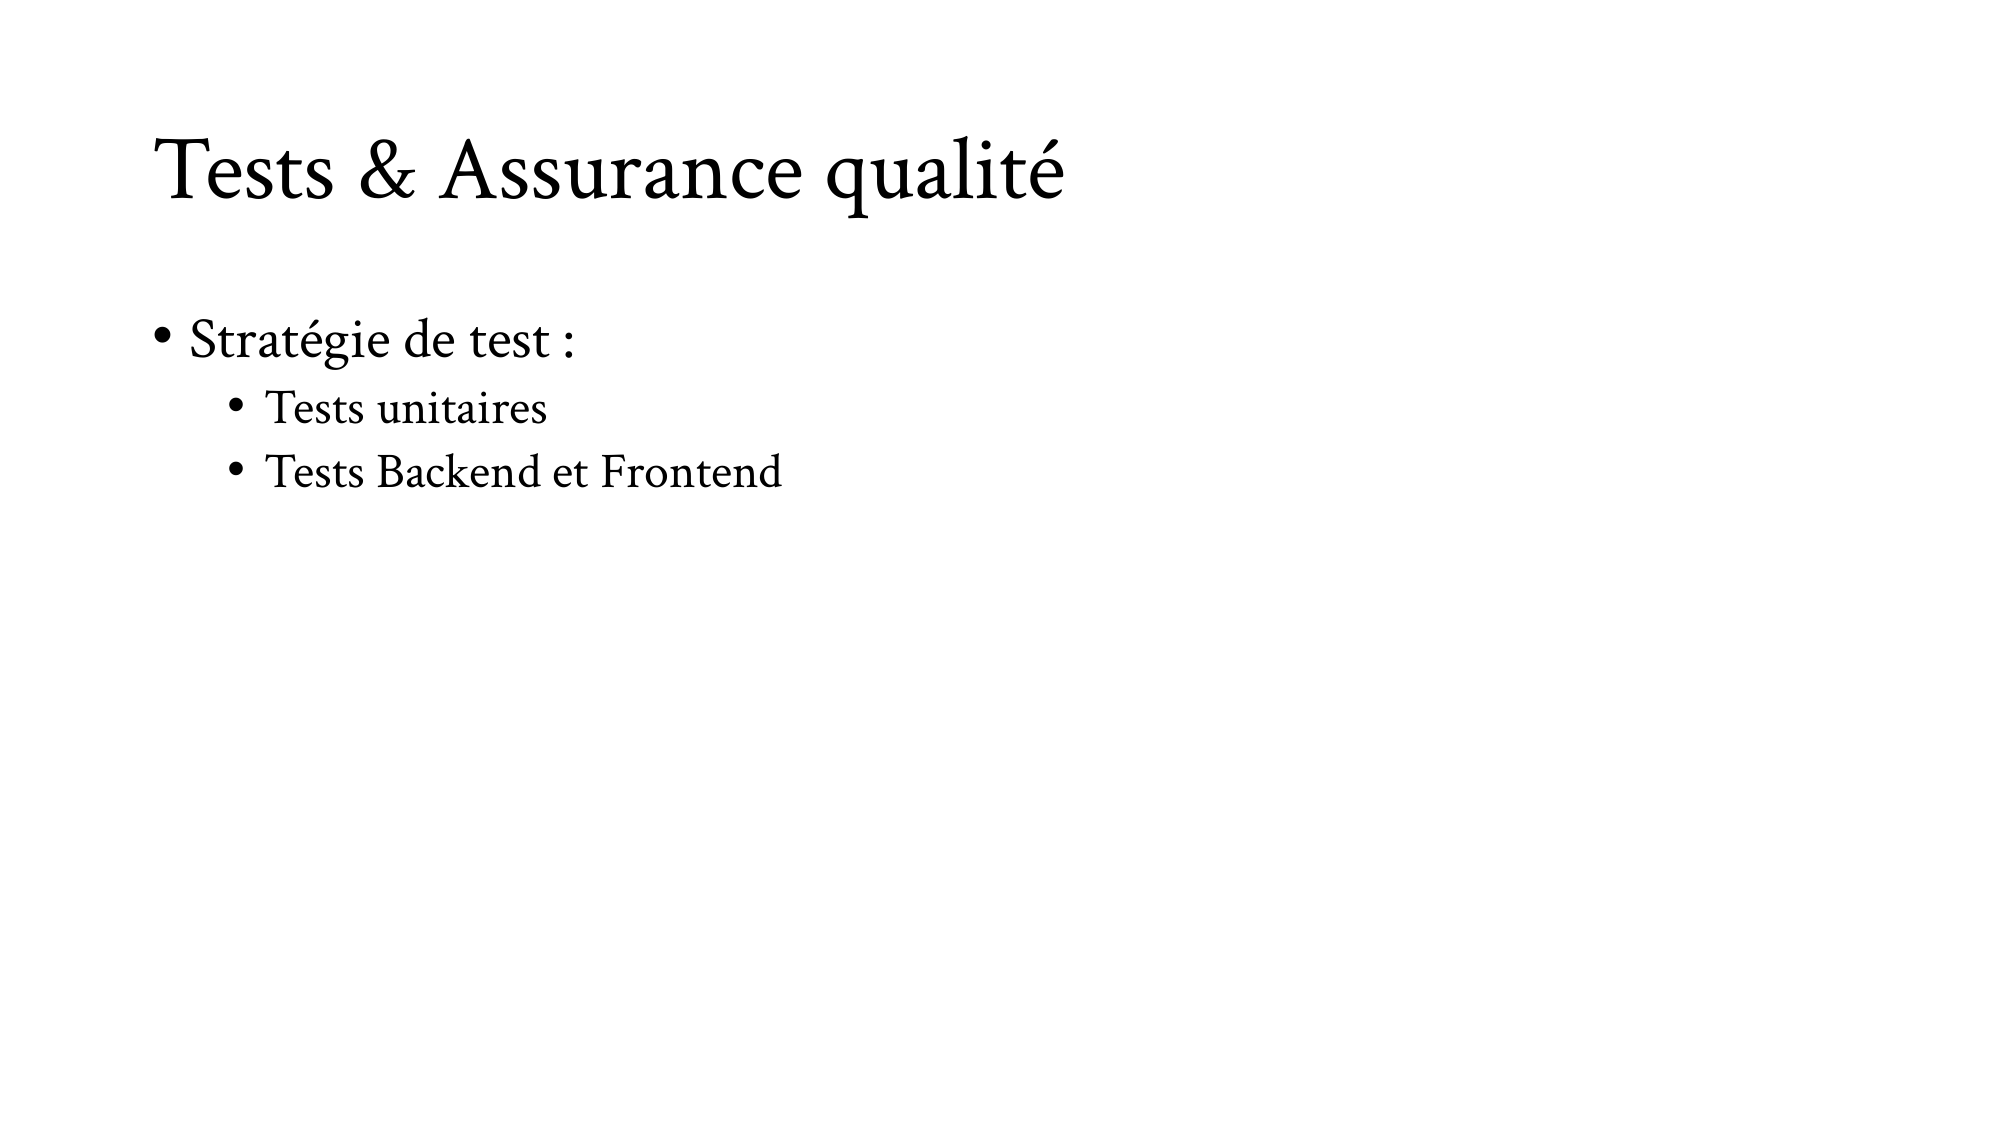

# Tests & Assurance qualité
Stratégie de test :
Tests unitaires
Tests Backend et Frontend